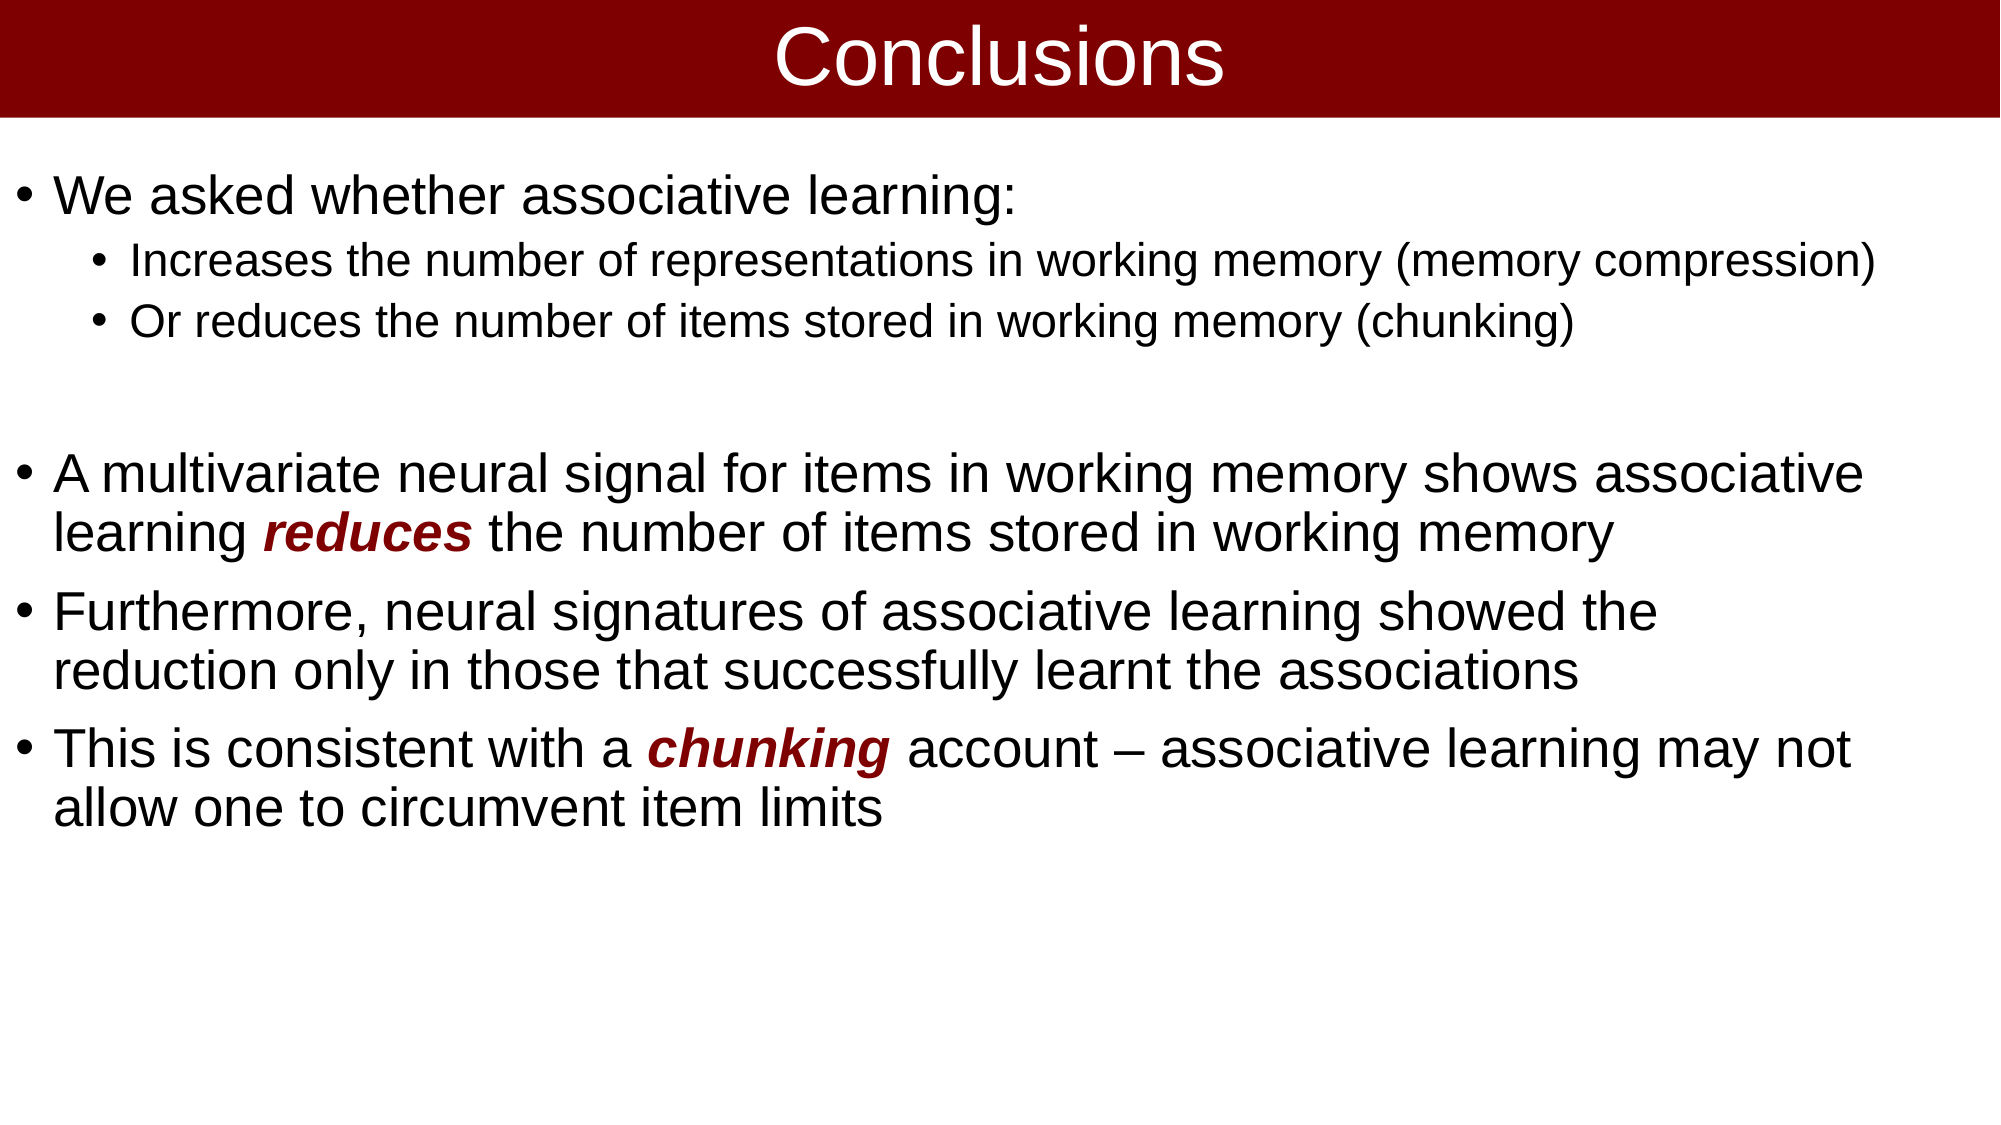

# Conclusions
We asked whether associative learning:
Increases the number of representations in working memory (memory compression)
Or reduces the number of items stored in working memory (chunking)

A multivariate neural signal for items in working memory shows associative learning reduces the number of items stored in working memory
Furthermore, neural signatures of associative learning showed the reduction only in those that successfully learnt the associations
This is consistent with a chunking account – associative learning may not allow one to circumvent item limits